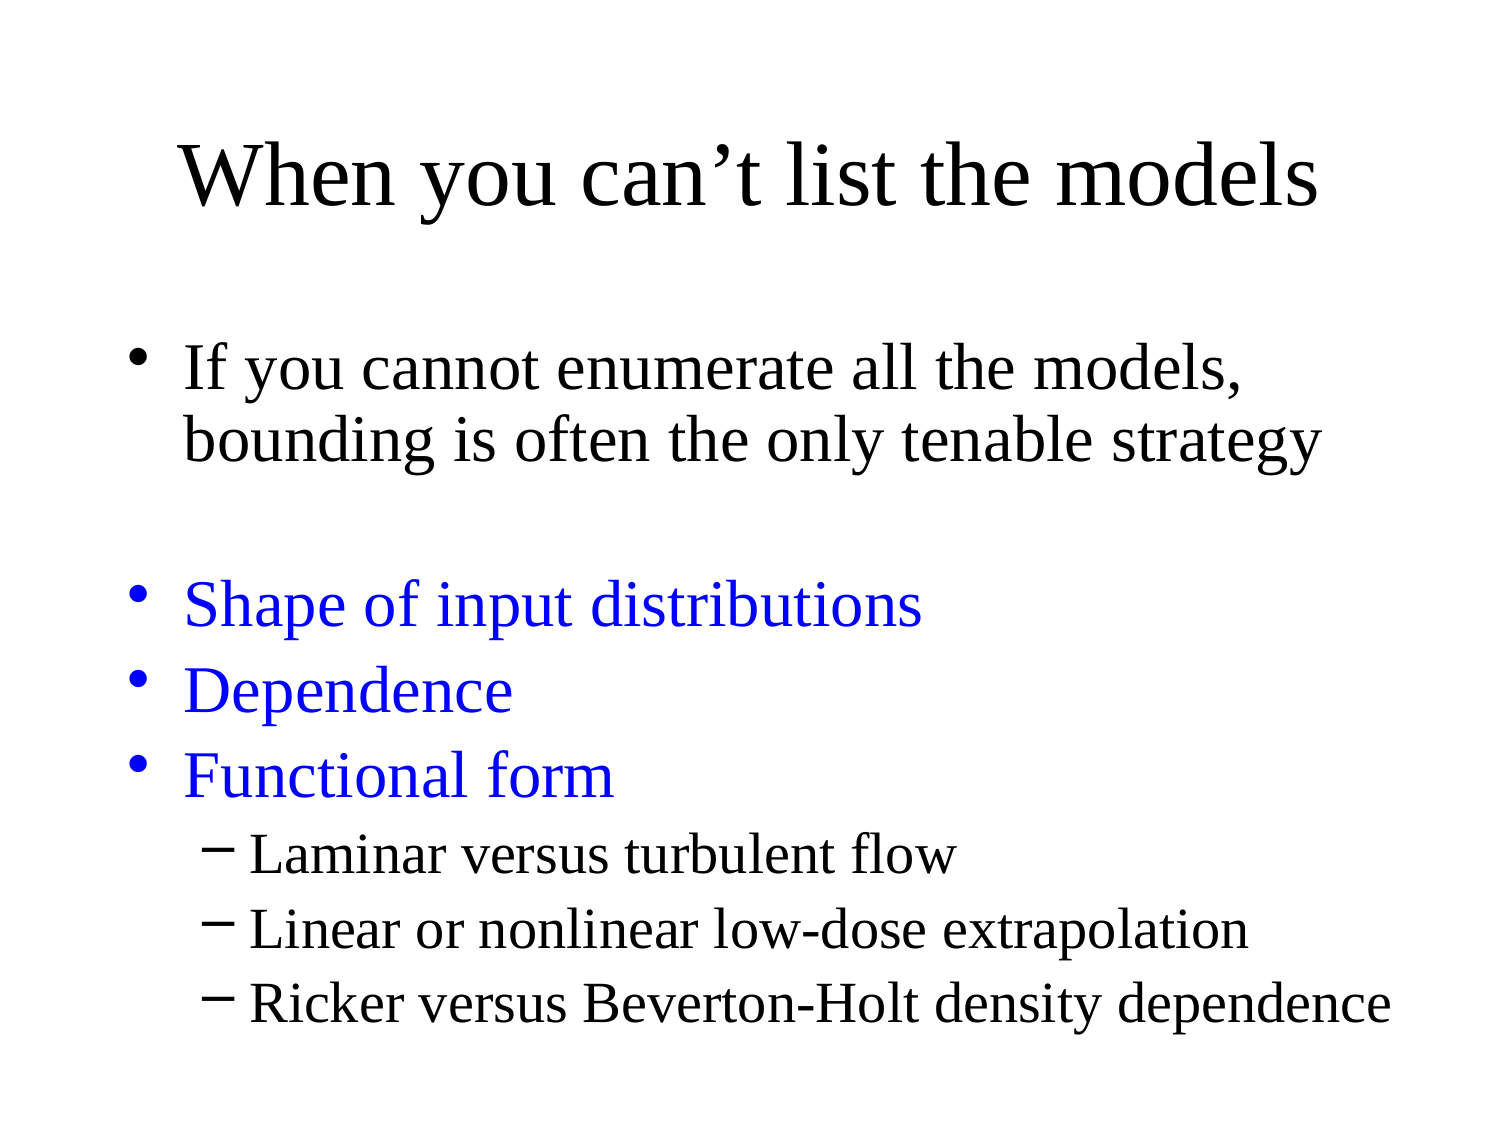

When you can’t list the models
If you cannot enumerate all the models, bounding is often the only tenable strategy

Shape of input distributions
Dependence
Functional form
Laminar versus turbulent flow
Linear or nonlinear low-dose extrapolation
Ricker versus Beverton-Holt density dependence